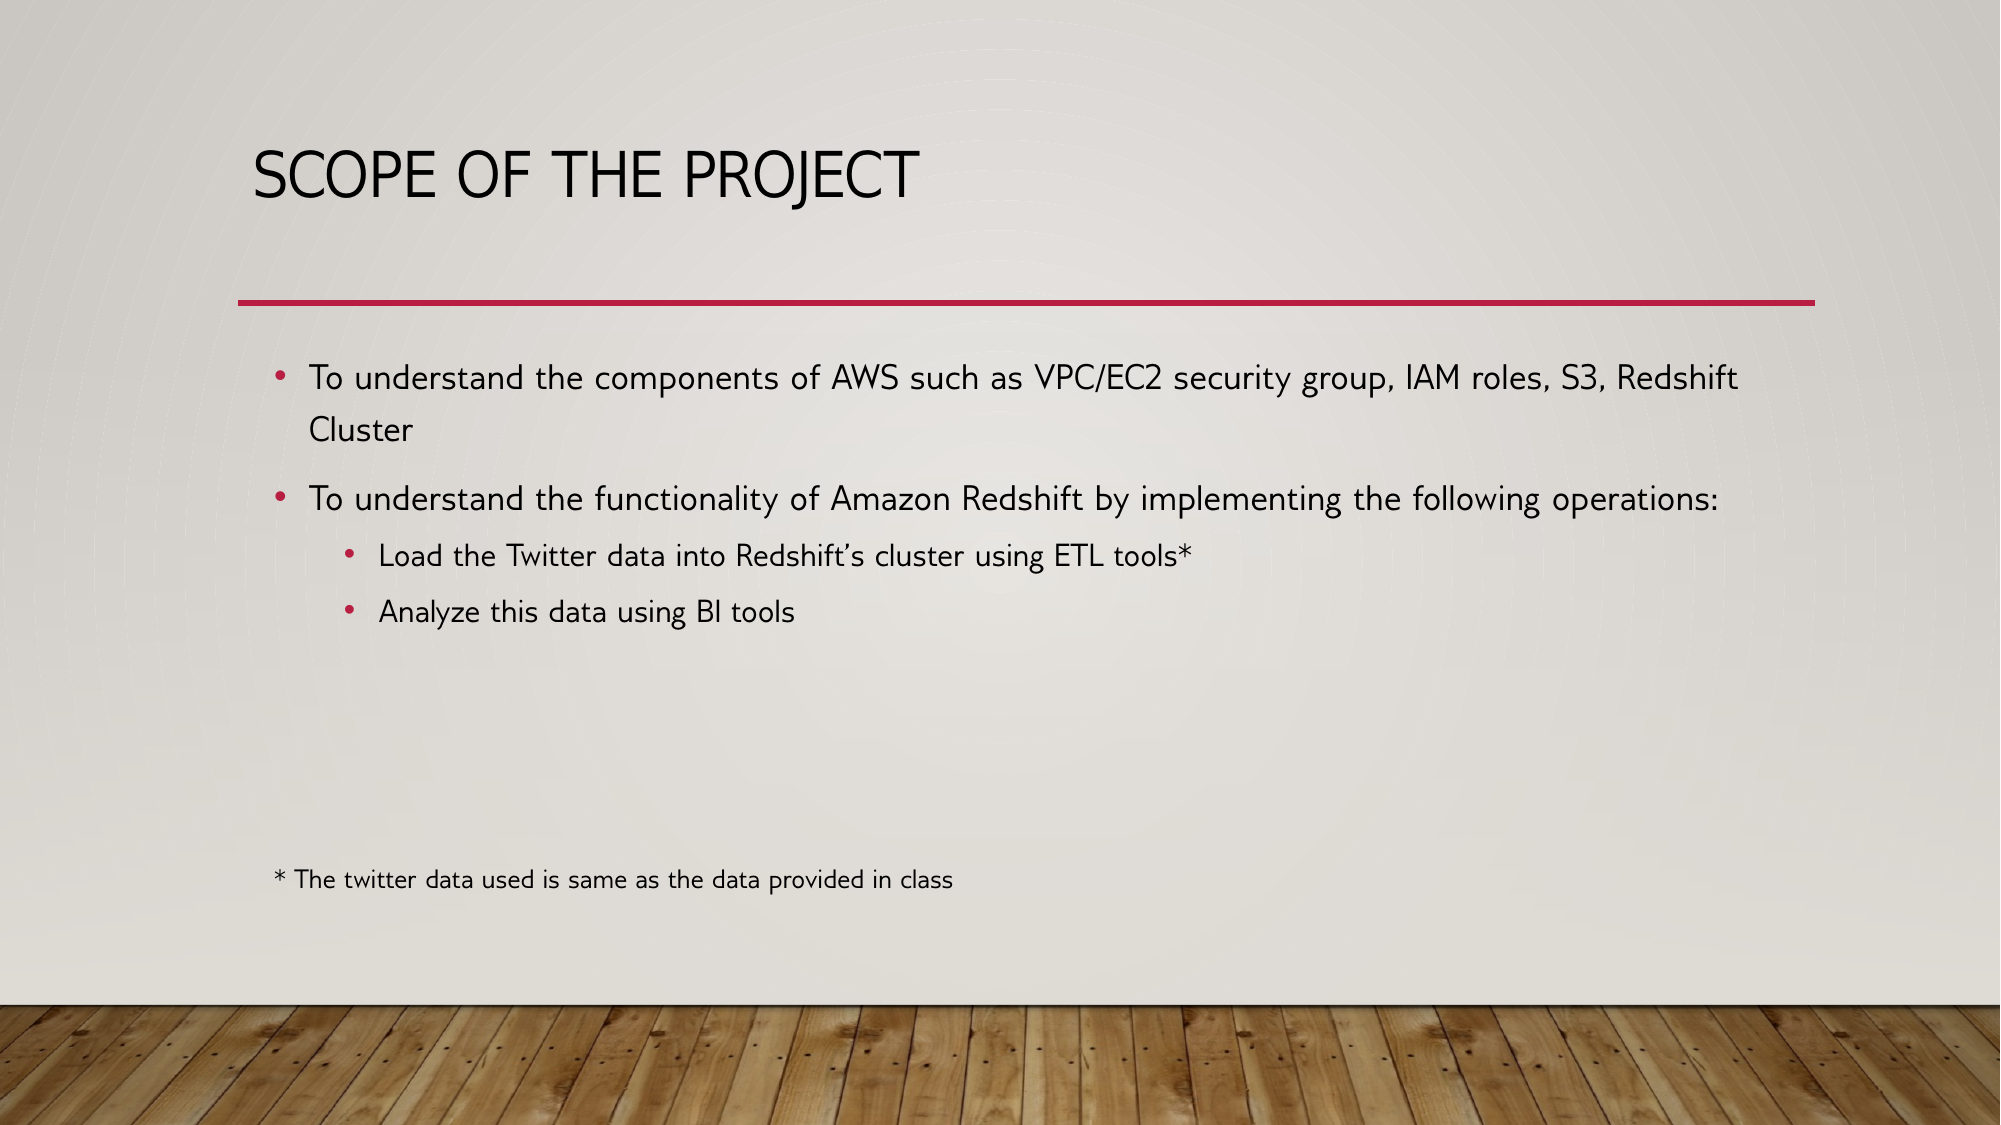

# Scope of the project
To understand the components of AWS such as VPC/EC2 security group, IAM roles, S3, Redshift Cluster
To understand the functionality of Amazon Redshift by implementing the following operations:
Load the Twitter data into Redshift’s cluster using ETL tools*
Analyze this data using BI tools

* The twitter data used is same as the data provided in class